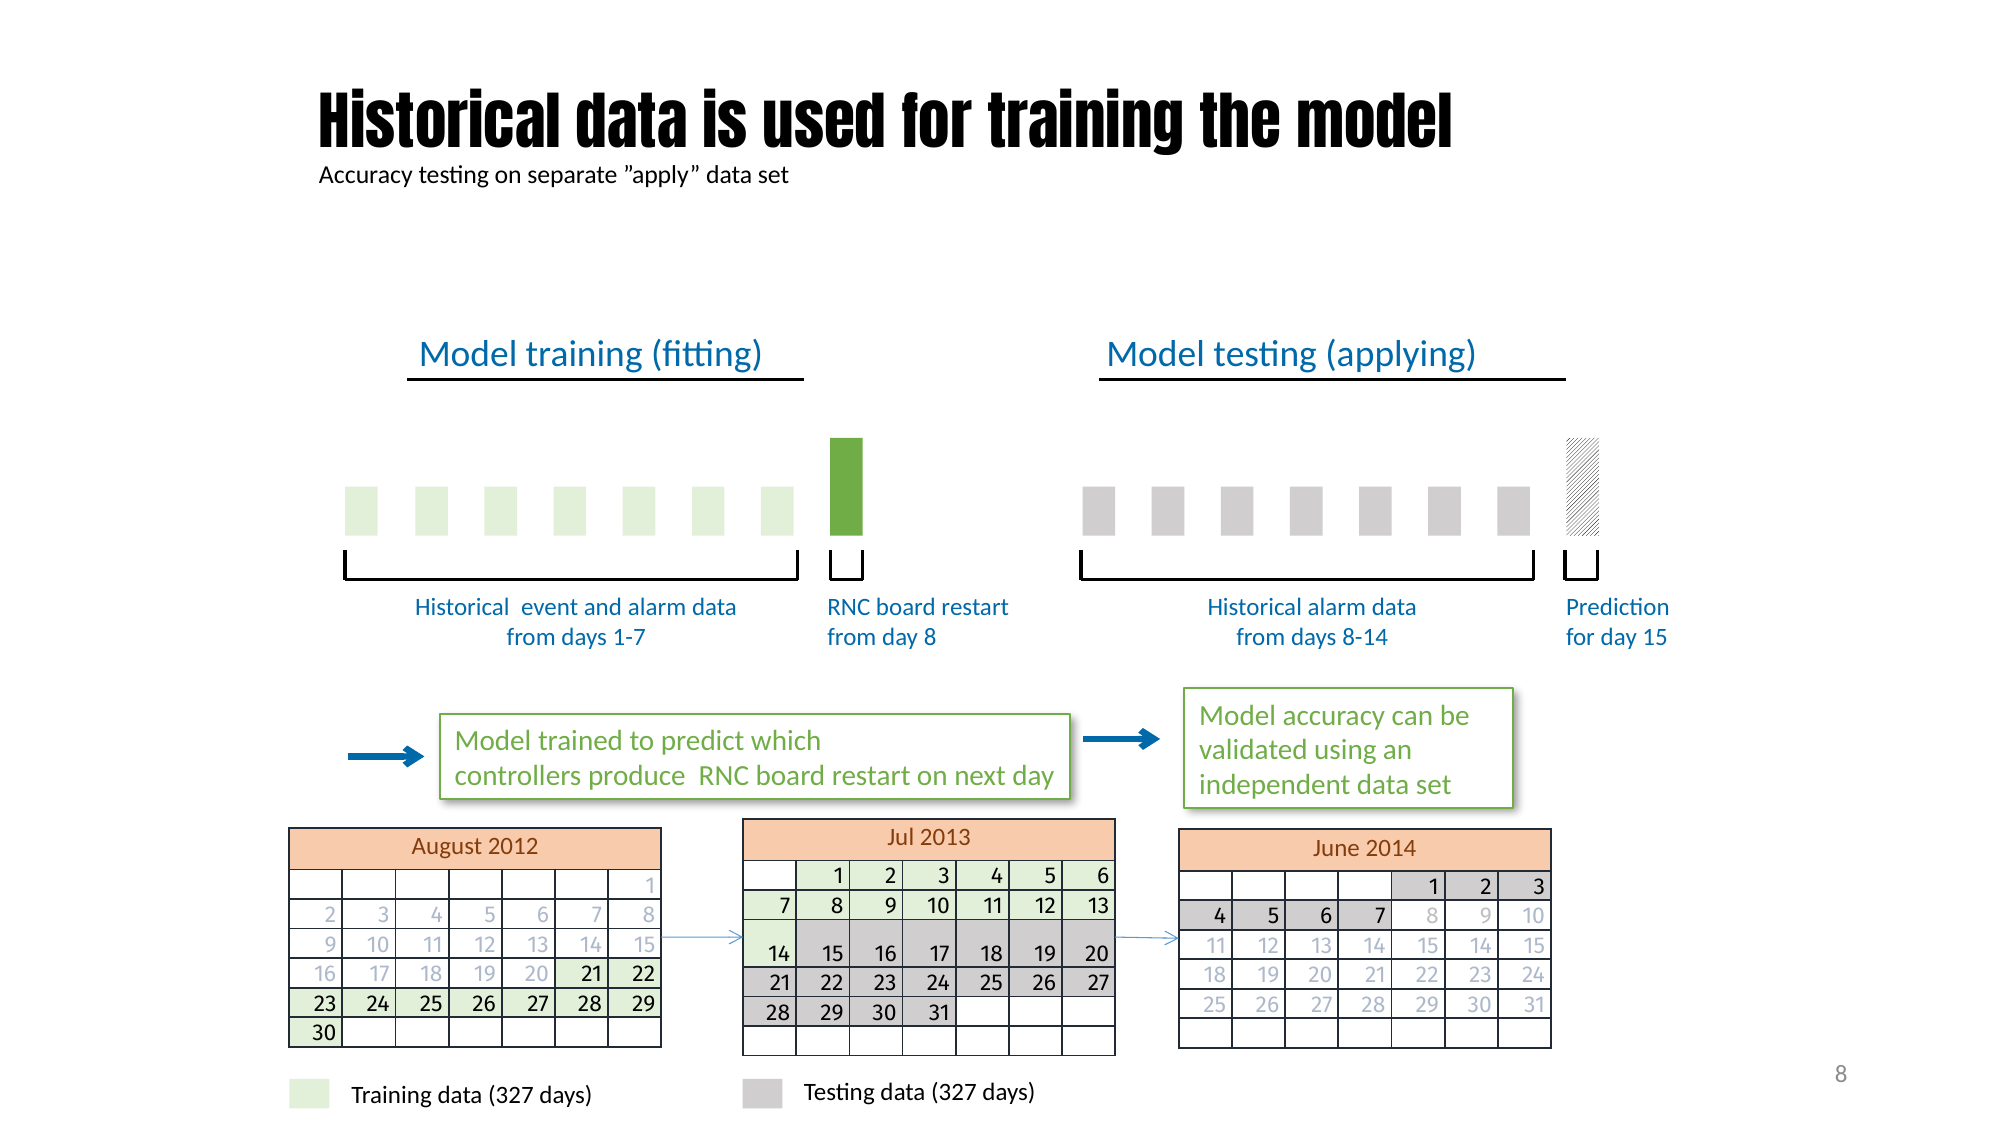

# Historical data is used for training the model Accuracy testing on separate ”apply” data set
Model training (fitting)
Model testing (applying)

Historical alarm data
from days 8-14
Prediction
for day 15
Model accuracy can be
validated using an independent data set

Historical  event and alarm data
from days 1-7
RNC board restart
from day 8
Model trained to predict which
controllers produce  RNC board restart on next day
| Jul 2013 |  |  |  |  |  |  |
| --- | --- | --- | --- | --- | --- | --- |
|  | 1 | 2 | 3 | 4 | 5 | 6 |
| 7 | 8 | 9 | 10 | 11 | 12 | 13 |
| 14 | 15 | 16 | 17 | 18 | 19 | 20 |
| 21 | 22 | 23 | 24 | 25 | 26 | 27 |
| 28 | 29 | 30 | 31 |  |  |  |
|  |  |  |  |  |  |  |
| August 2012 |  |  |  |  |  |  |
| --- | --- | --- | --- | --- | --- | --- |
|  |  |  |  |  |  | 1 |
| 2 | 3 | 4 | 5 | 6 | 7 | 8 |
| 9 | 10 | 11 | 12 | 13 | 14 | 15 |
| 16 | 17 | 18 | 19 | 20 | 21 | 22 |
| 23 | 24 | 25 | 26 | 27 | 28 | 29 |
| 30 |  |  |  |  |  |  |
| June 2014 |  |  |  |  |  |  |
| --- | --- | --- | --- | --- | --- | --- |
|  |  |  |  | 1 | 2 | 3 |
| 4 | 5 | 6 | 7 | 8 | 9 | 10 |
| 11 | 12 | 13 | 14 | 15 | 14 | 15 |
| 18 | 19 | 20 | 21 | 22 | 23 | 24 |
| 25 | 26 | 27 | 28 | 29 | 30 | 31 |
|  |  |  |  |  |  |  |
8
Testing data (327 days)
Training data (327 days)